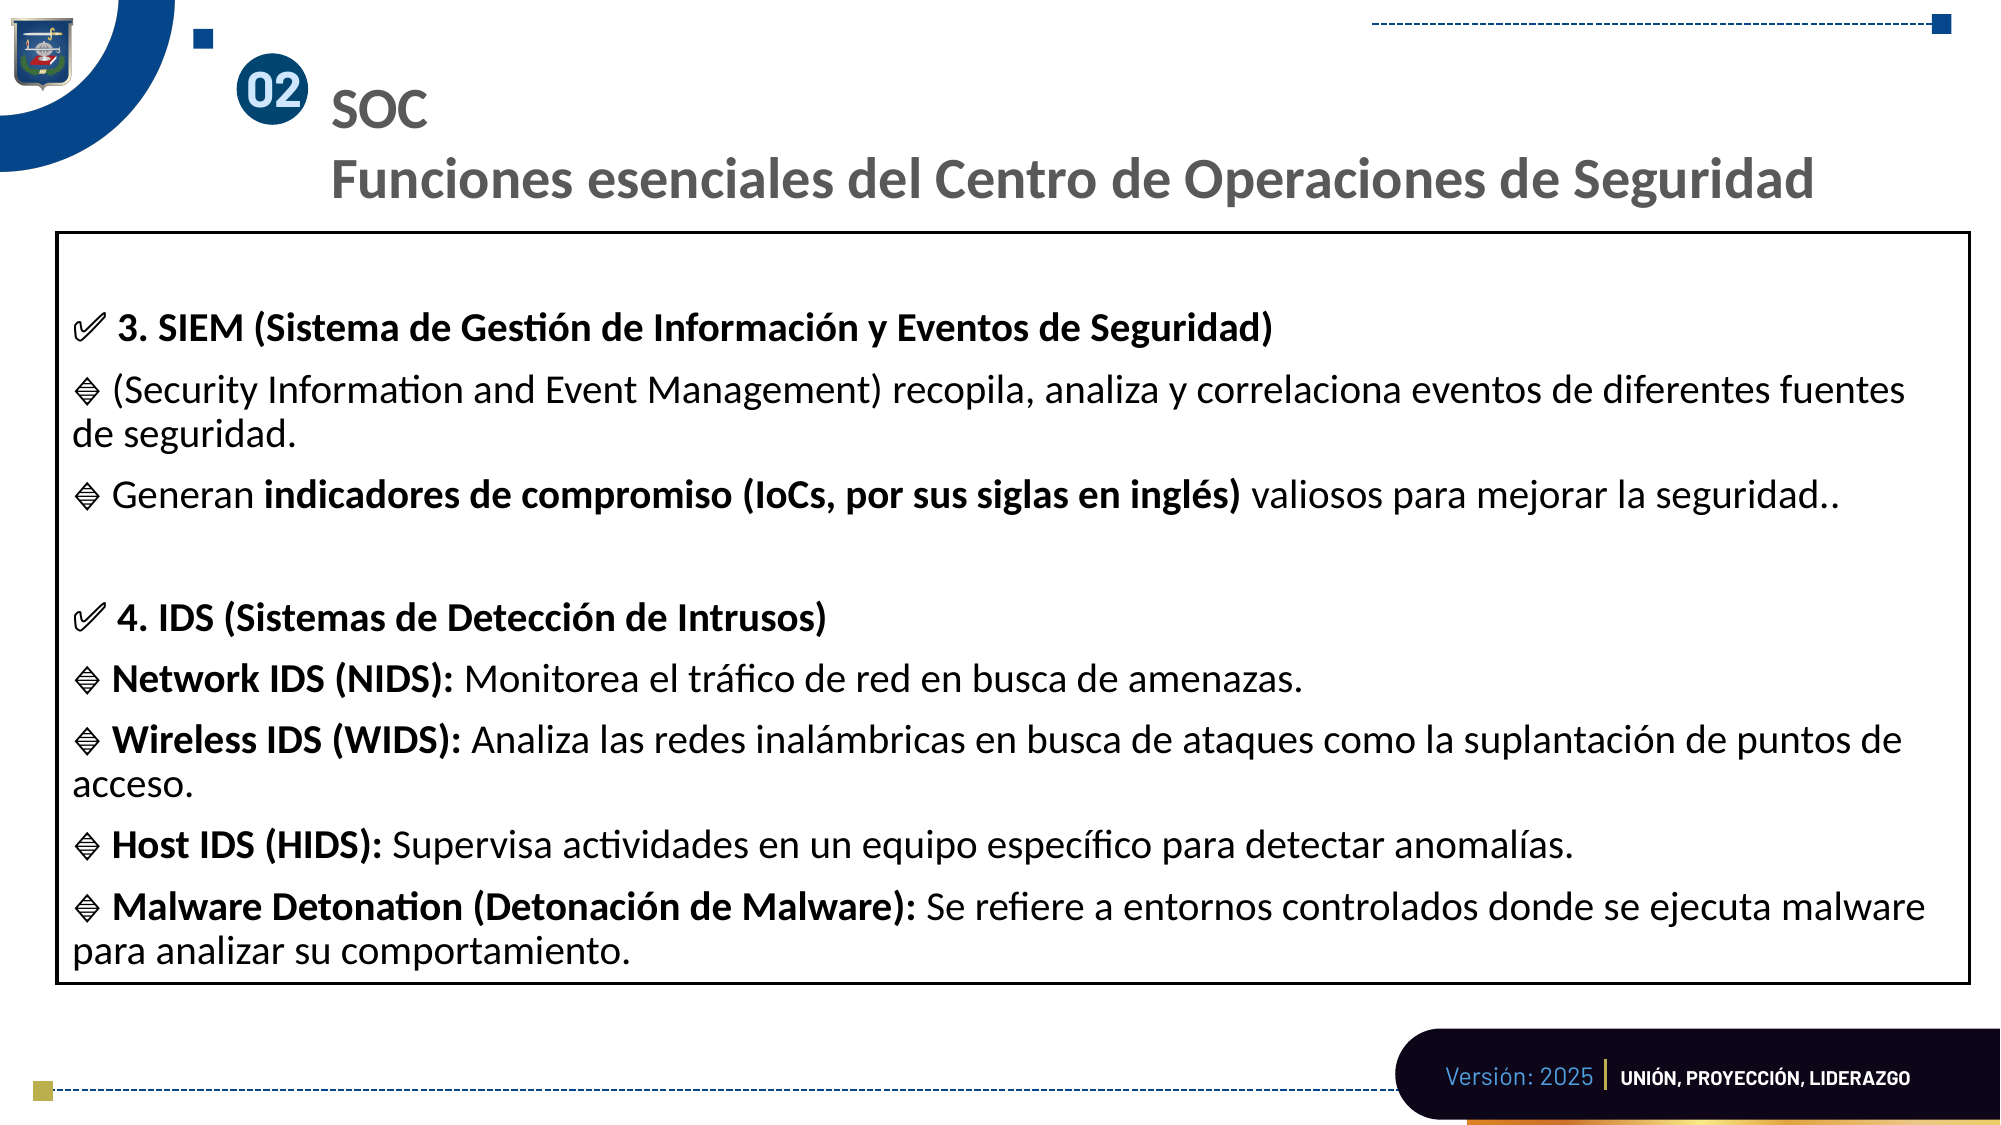

02

SOC
Funciones esenciales del Centro de Operaciones de Seguridad

✅ 3. SIEM (Sistema de Gestión de Información y Eventos de Seguridad)
🔹 (Security Information and Event Management) recopila, analiza y correlaciona eventos de diferentes fuentes de seguridad.
🔹 Generan indicadores de compromiso (IoCs, por sus siglas en inglés) valiosos para mejorar la seguridad..

✅ 4. IDS (Sistemas de Detección de Intrusos)
🔹 Network IDS (NIDS): Monitorea el tráfico de red en busca de amenazas.
🔹 Wireless IDS (WIDS): Analiza las redes inalámbricas en busca de ataques como la suplantación de puntos de acceso.
🔹 Host IDS (HIDS): Supervisa actividades en un equipo específico para detectar anomalías.
🔹 Malware Detonation (Detonación de Malware): Se refiere a entornos controlados donde se ejecuta malware para analizar su comportamiento.